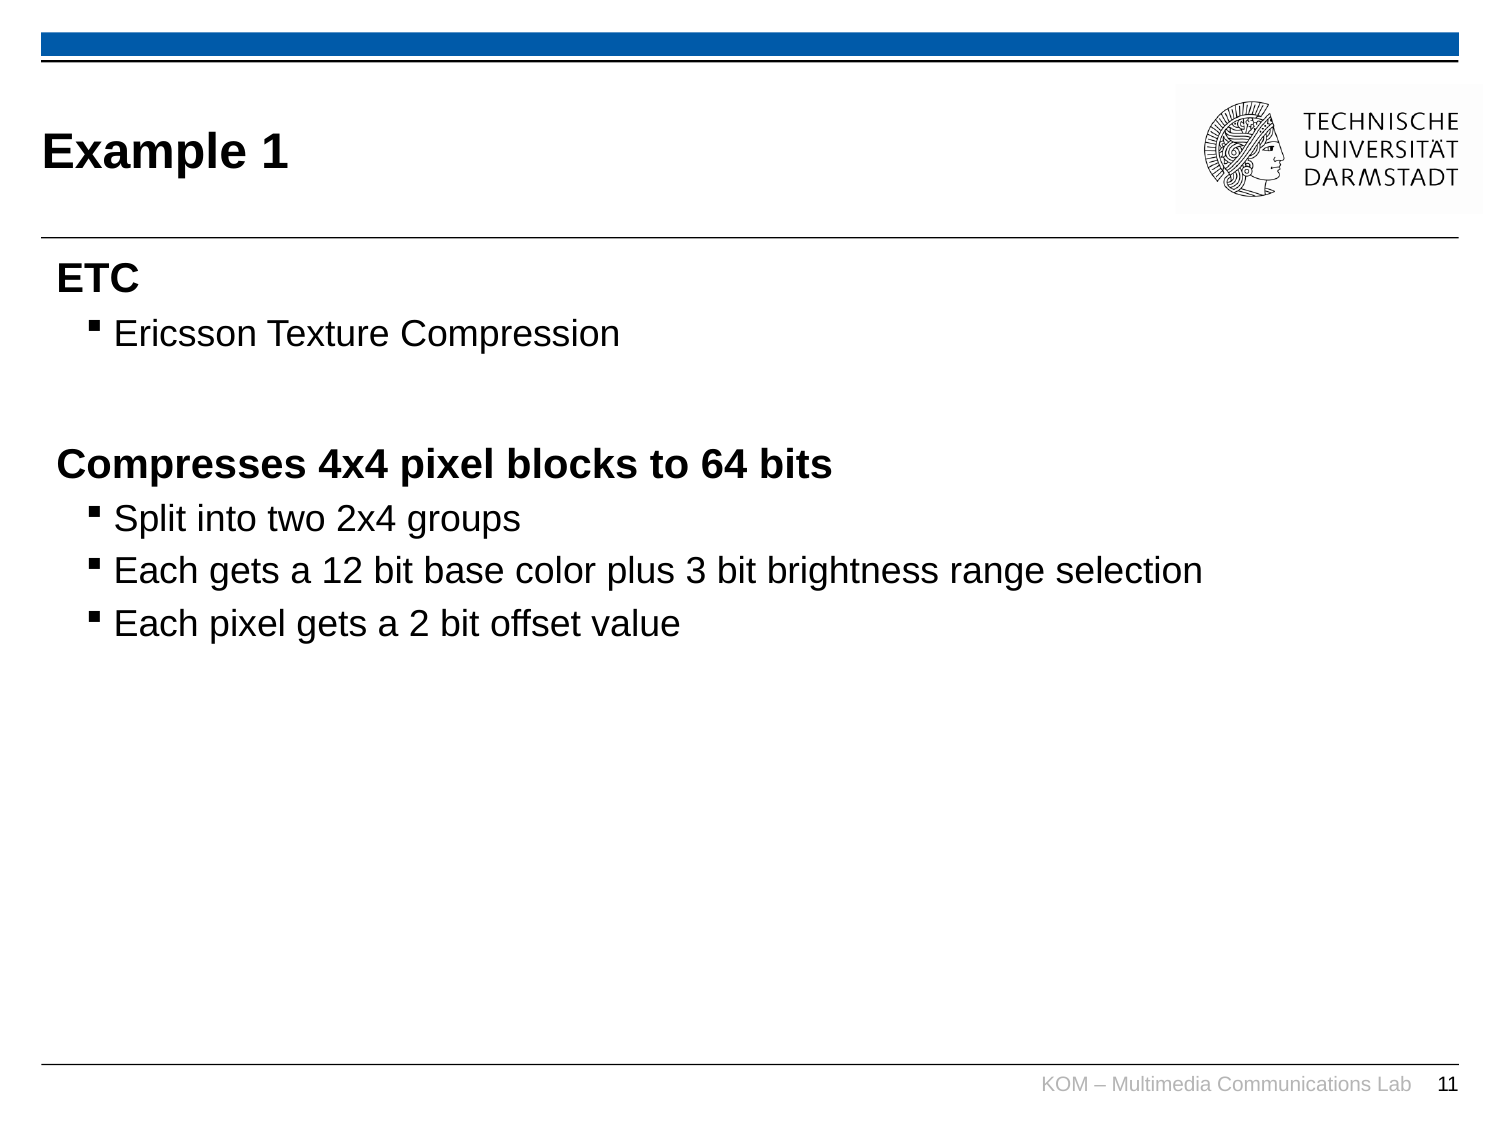

# Example 1
ETC
Ericsson Texture Compression

Compresses 4x4 pixel blocks to 64 bits
Split into two 2x4 groups
Each gets a 12 bit base color plus 3 bit brightness range selection
Each pixel gets a 2 bit offset value